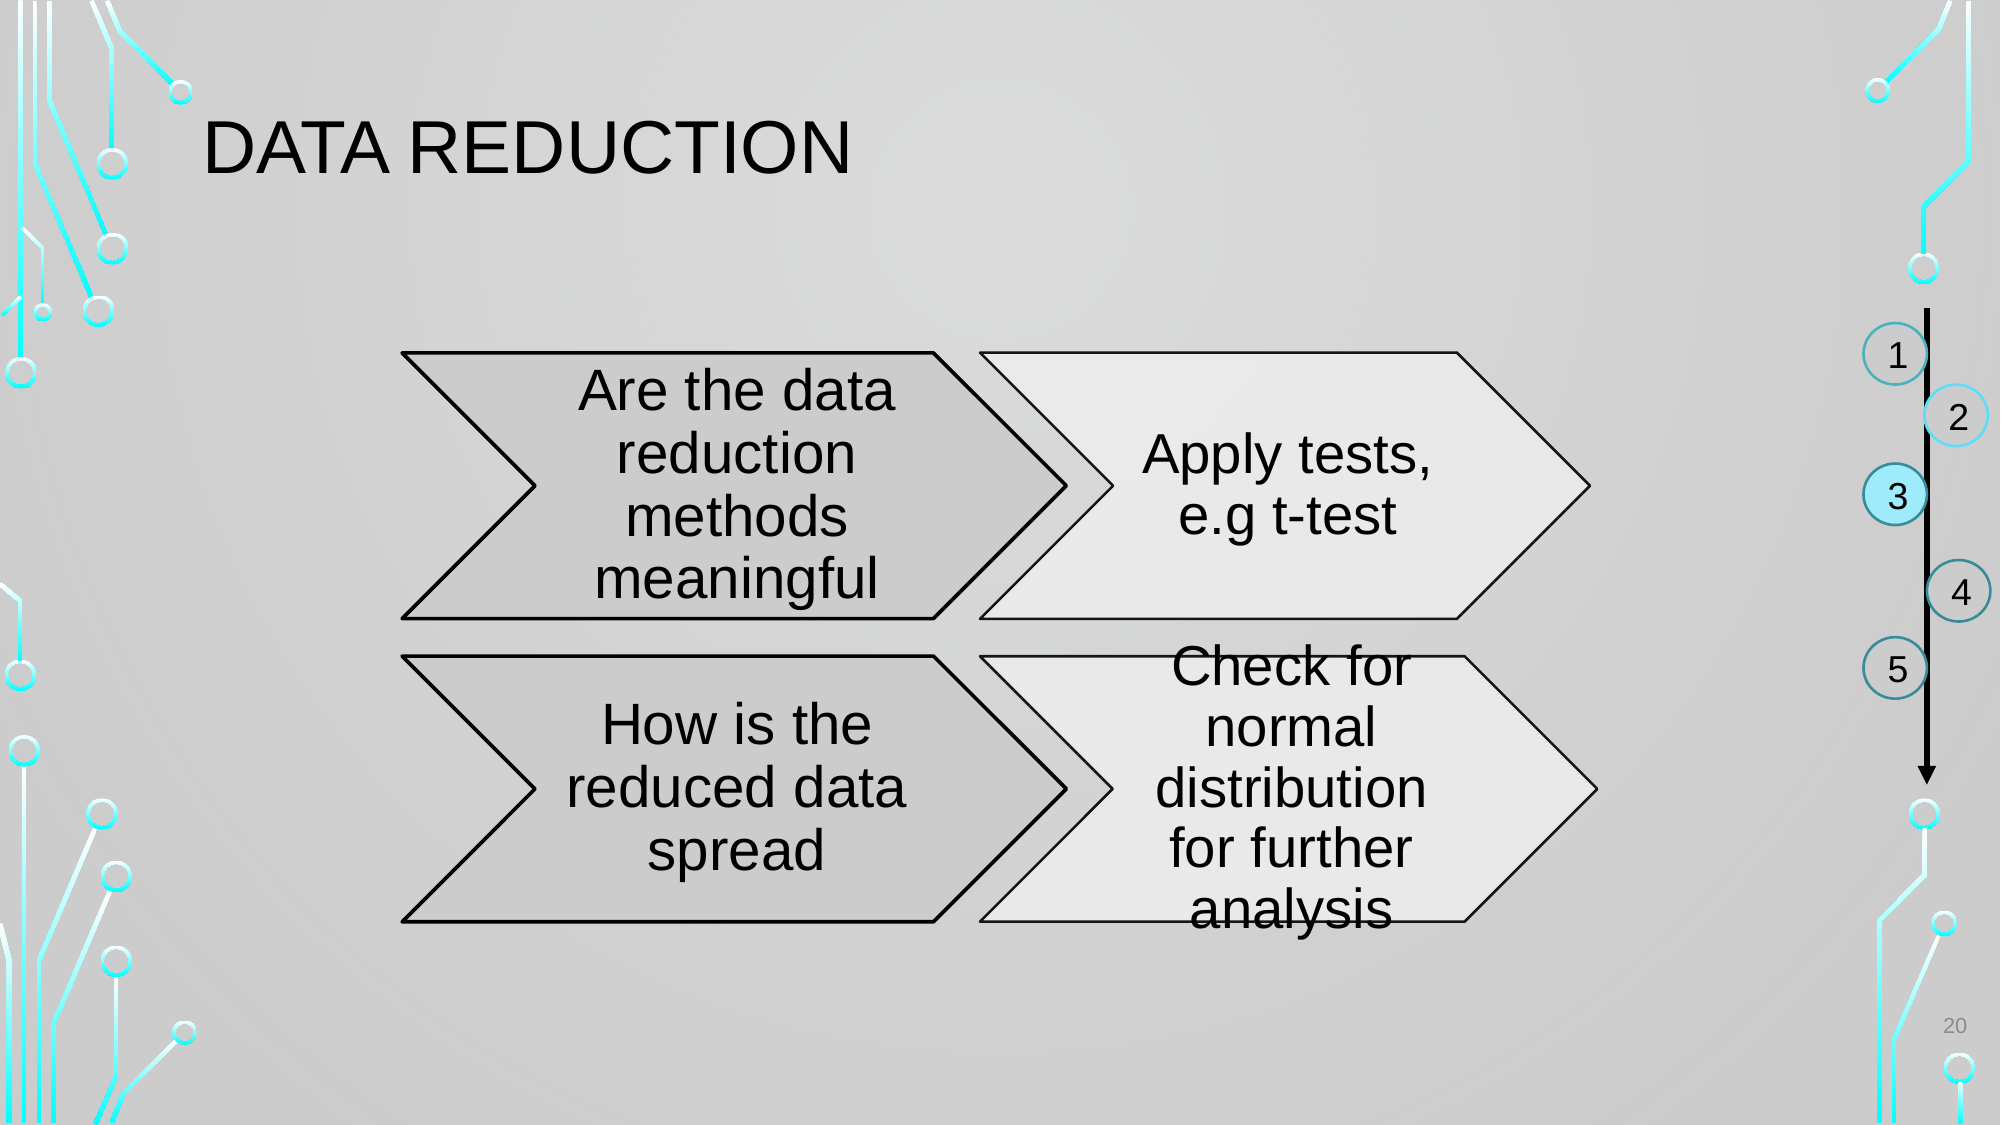

# Data reduction
1
Are the data reduction methods meaningful
Apply tests, e.g t-test
How is the reduced data spread
Check for normal distribution for further analysis
2
3
4
5
20